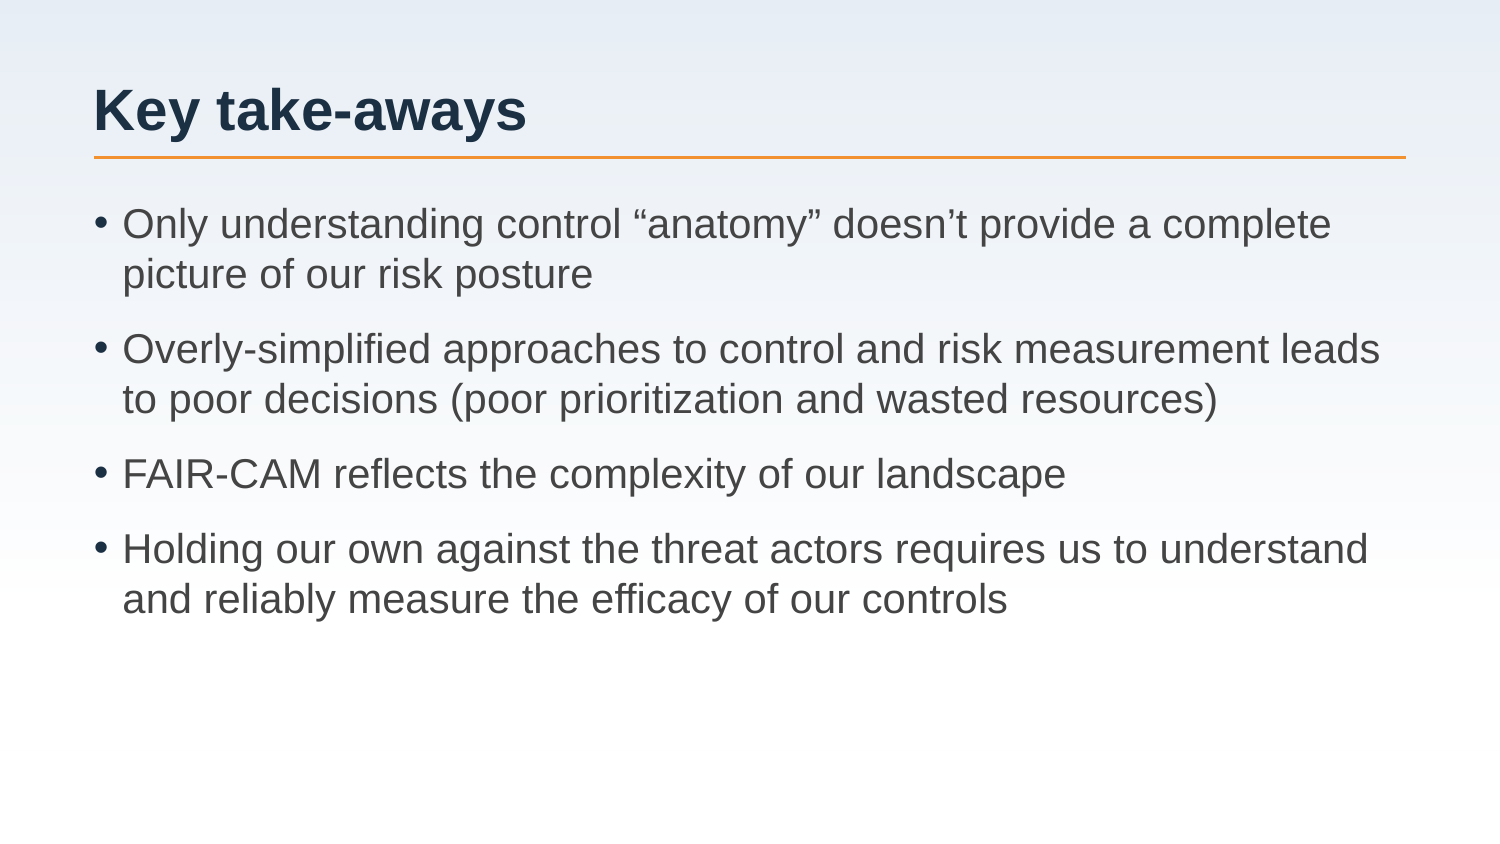

# Key take-aways
Only understanding control “anatomy” doesn’t provide a complete picture of our risk posture
Overly-simplified approaches to control and risk measurement leads to poor decisions (poor prioritization and wasted resources)
FAIR-CAM reflects the complexity of our landscape
Holding our own against the threat actors requires us to understand and reliably measure the efficacy of our controls